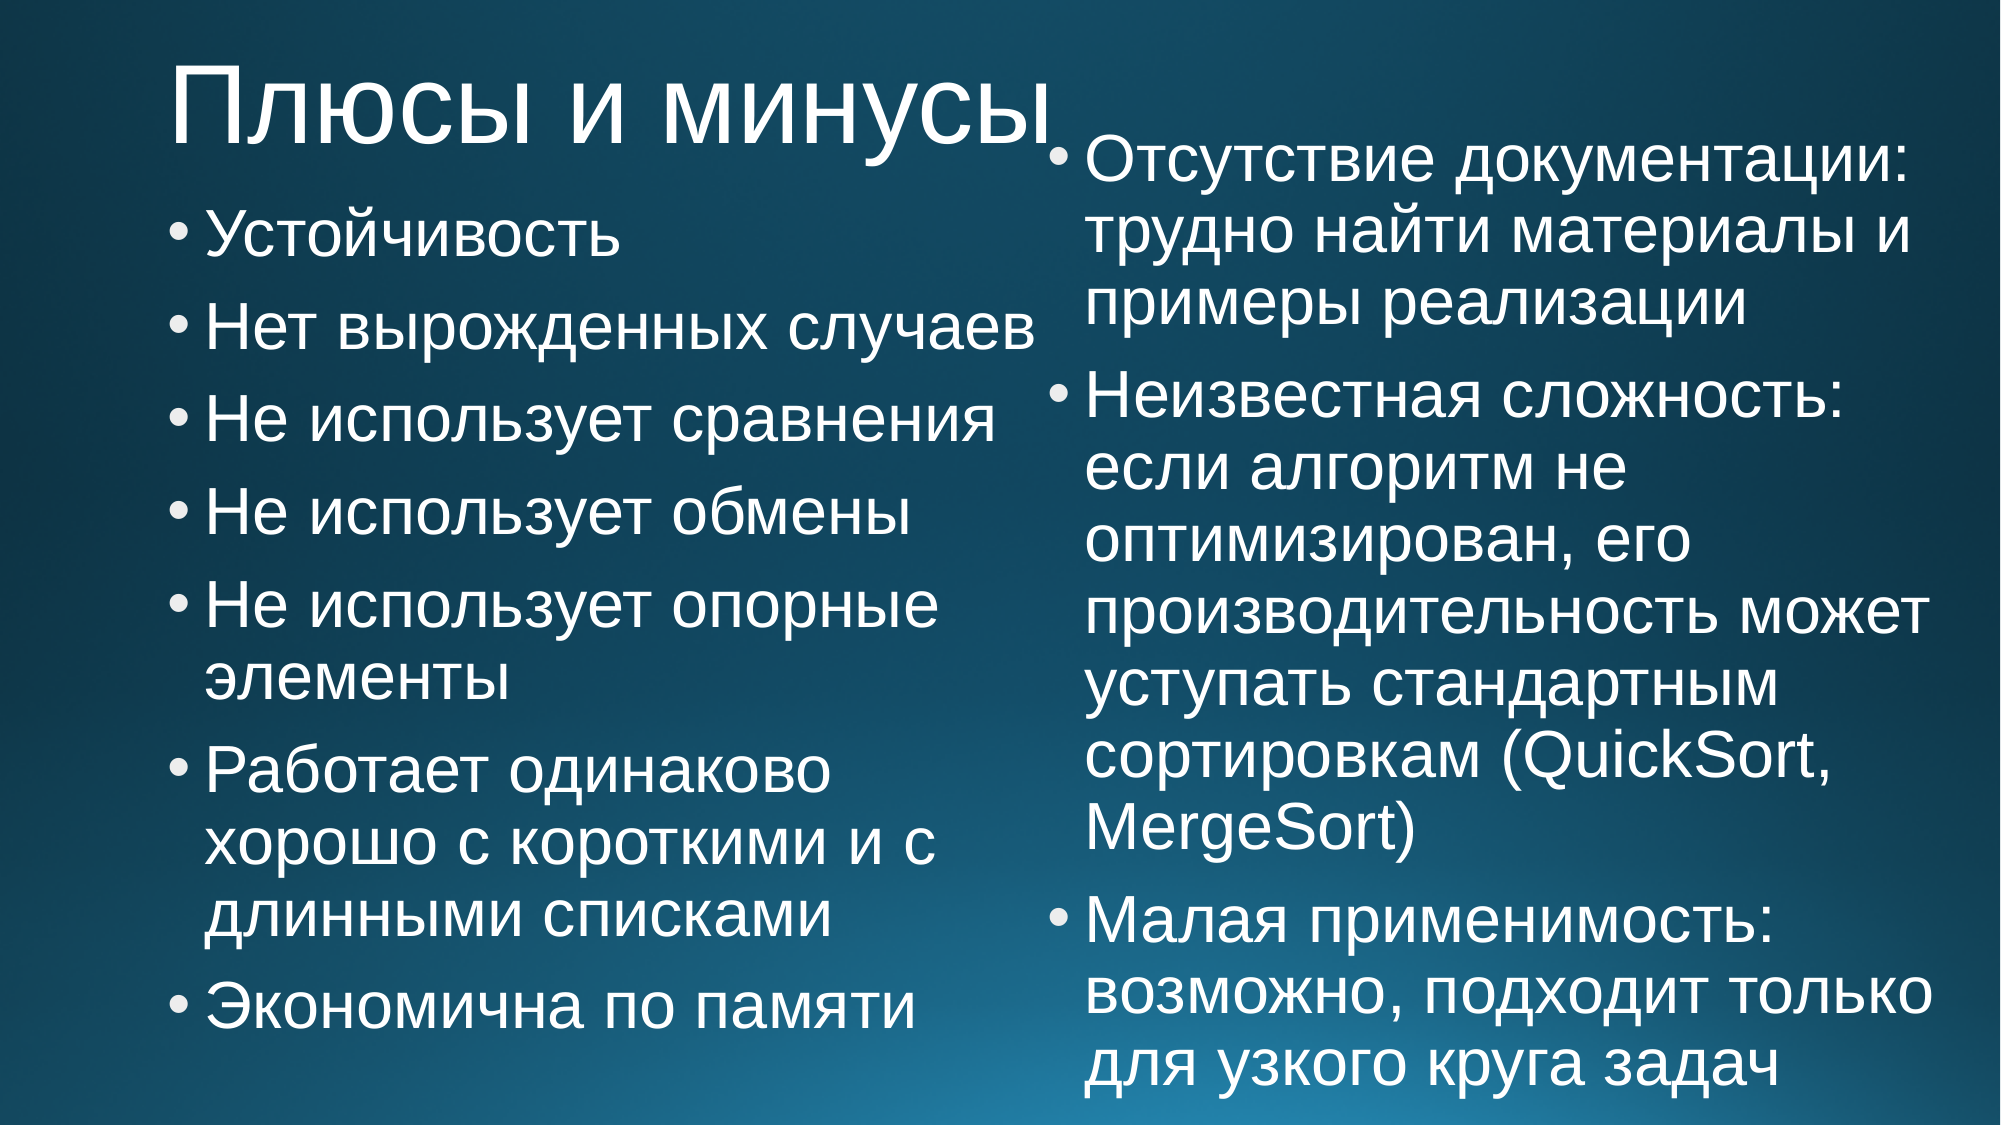

# Плюсы и минусы
Отсутствие документации: трудно найти материалы и примеры реализации
Неизвестная сложность: если алгоритм не оптимизирован, его производительность может уступать стандартным сортировкам (QuickSort, MergeSort)
Малая применимость: возможно, подходит только для узкого круга задач
Устойчивость
Нет вырожденных случаев
Не использует сравнения
Не использует обмены
Не использует опорные элементы
Работает одинаково хорошо с короткими и с длинными списками
Экономична по памяти